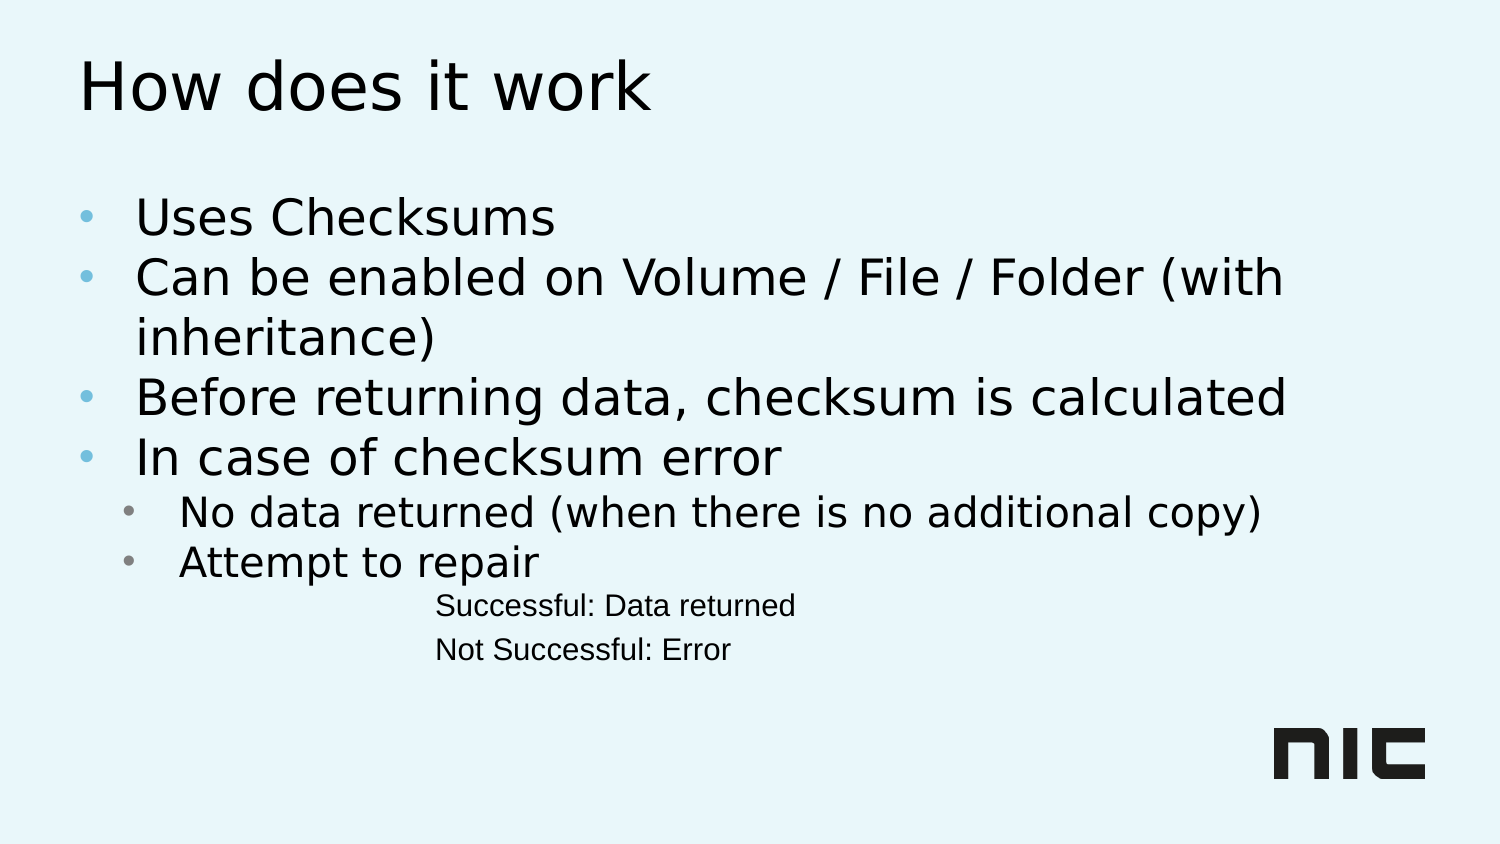

# How does it work
Uses Checksums
Can be enabled on Volume / File / Folder (with inheritance)
Before returning data, checksum is calculated
In case of checksum error
No data returned (when there is no additional copy)
Attempt to repair
			Successful: Data returned
			Not Successful: Error